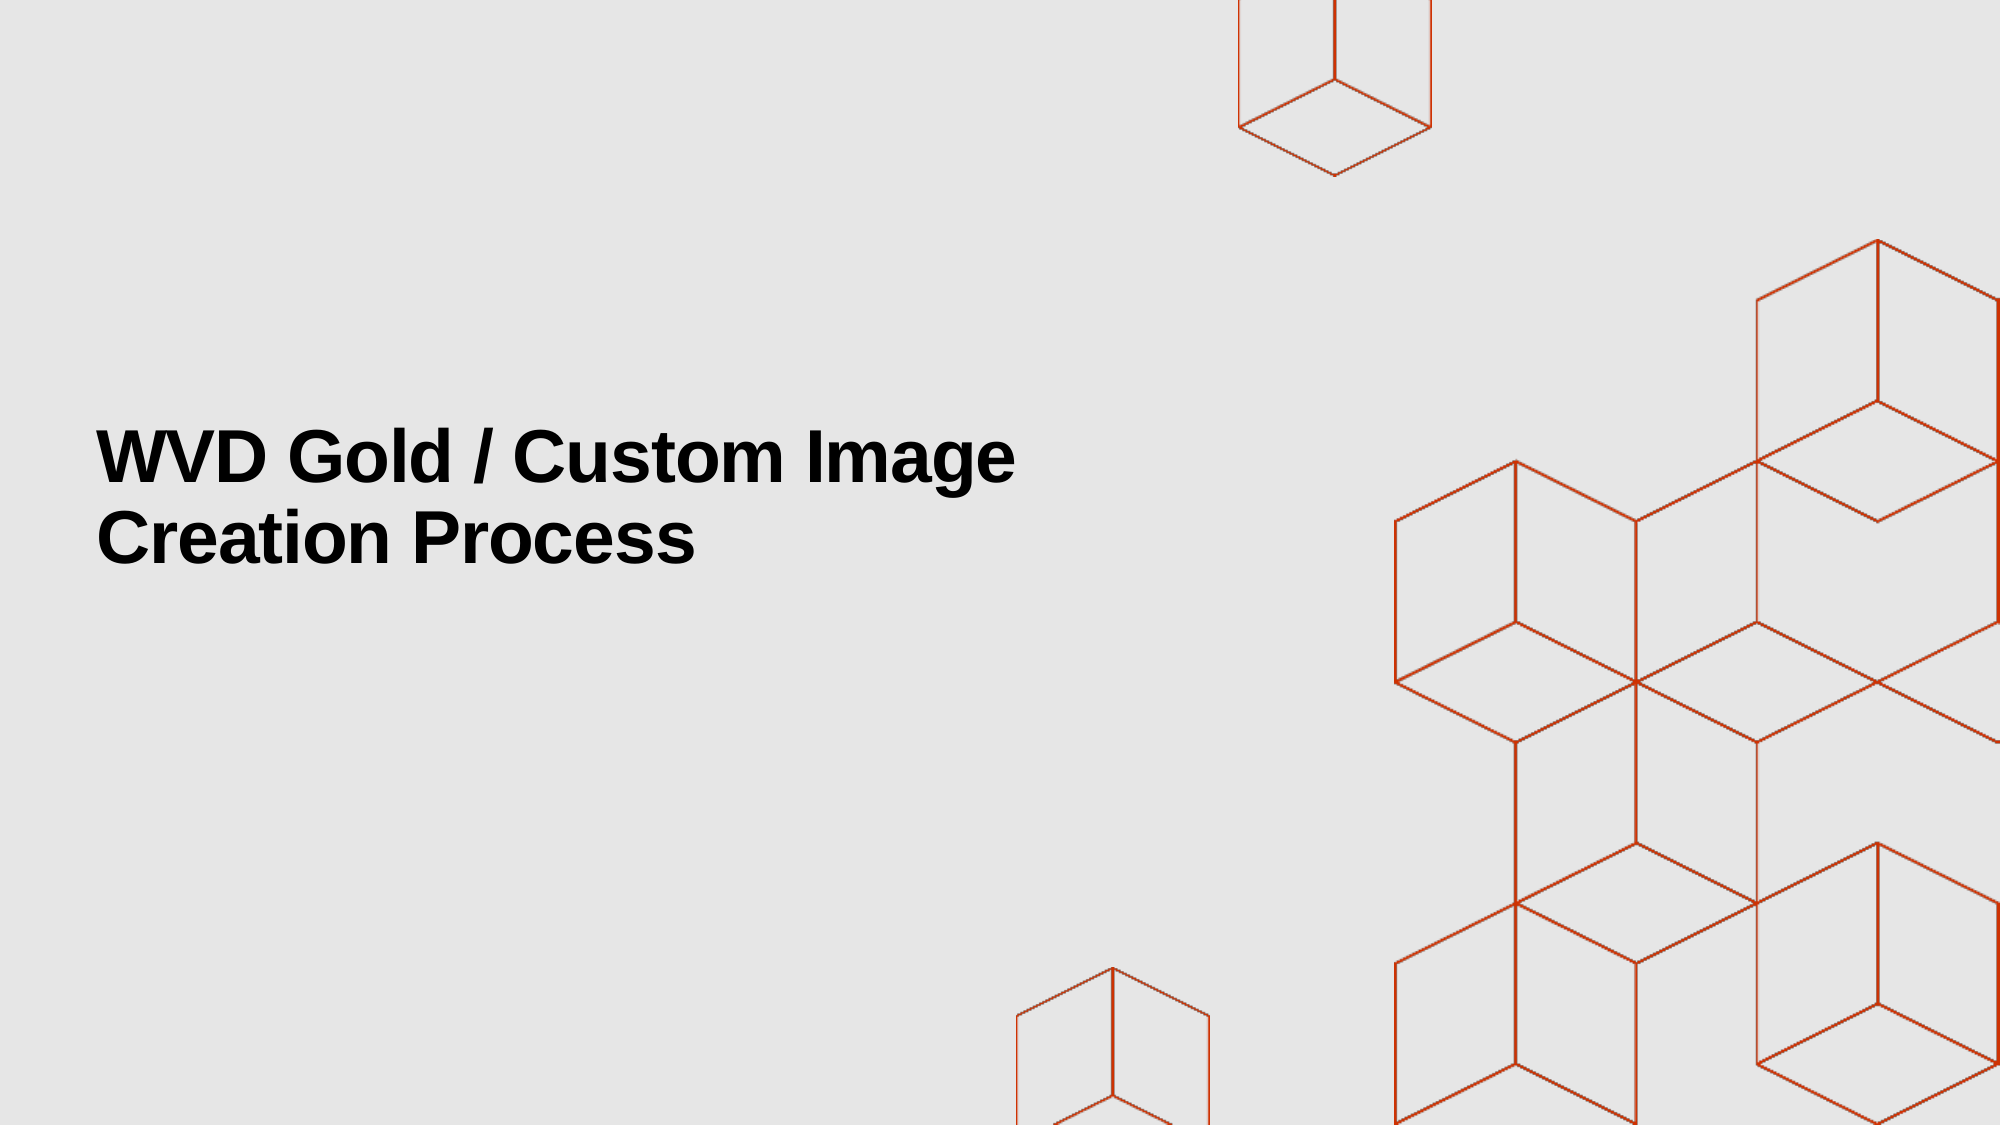

# WVD Gold / Custom Image Creation Process